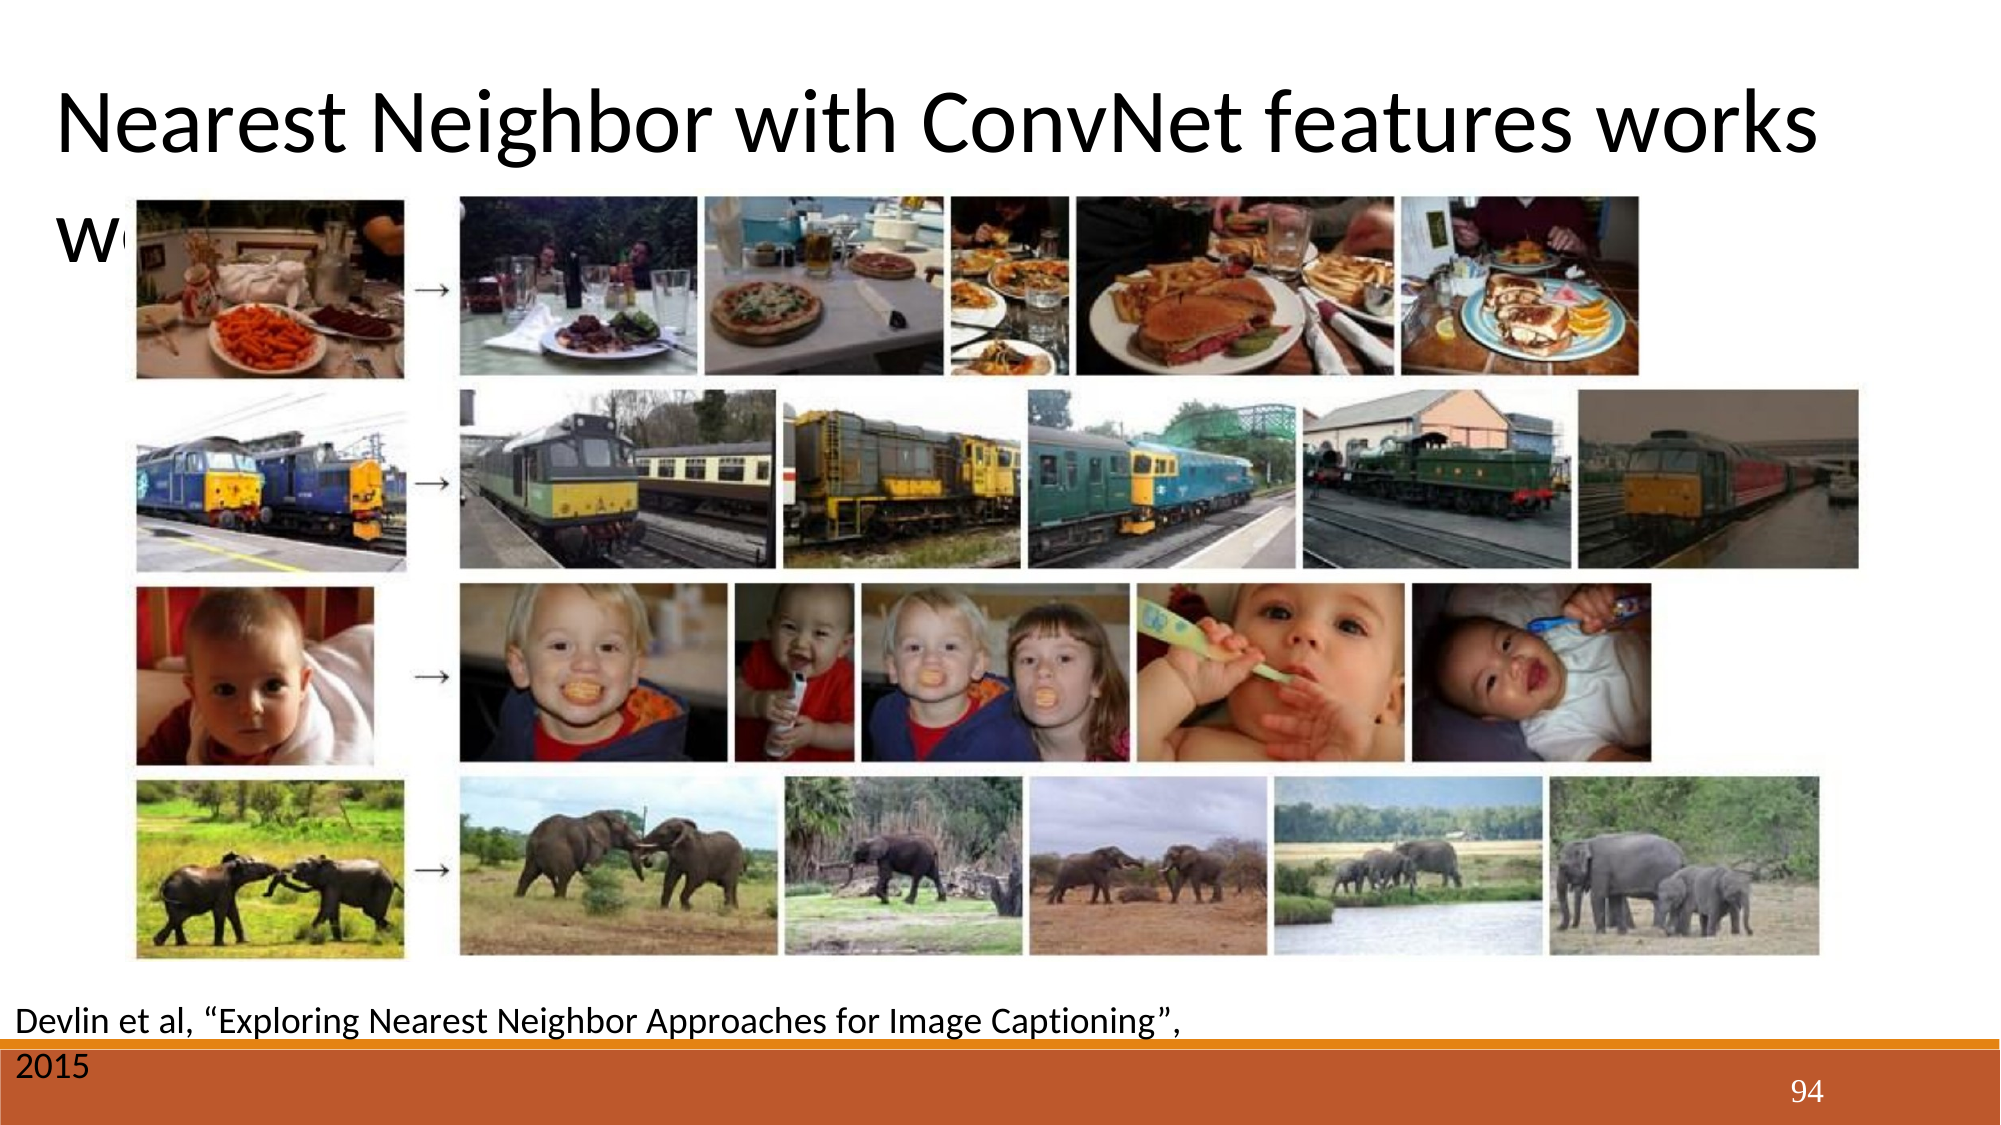

Nearest Neighbor with ConvNet features works well!

Devlin et al, “Exploring Nearest Neighbor Approaches for Image Captioning”, 2015
94